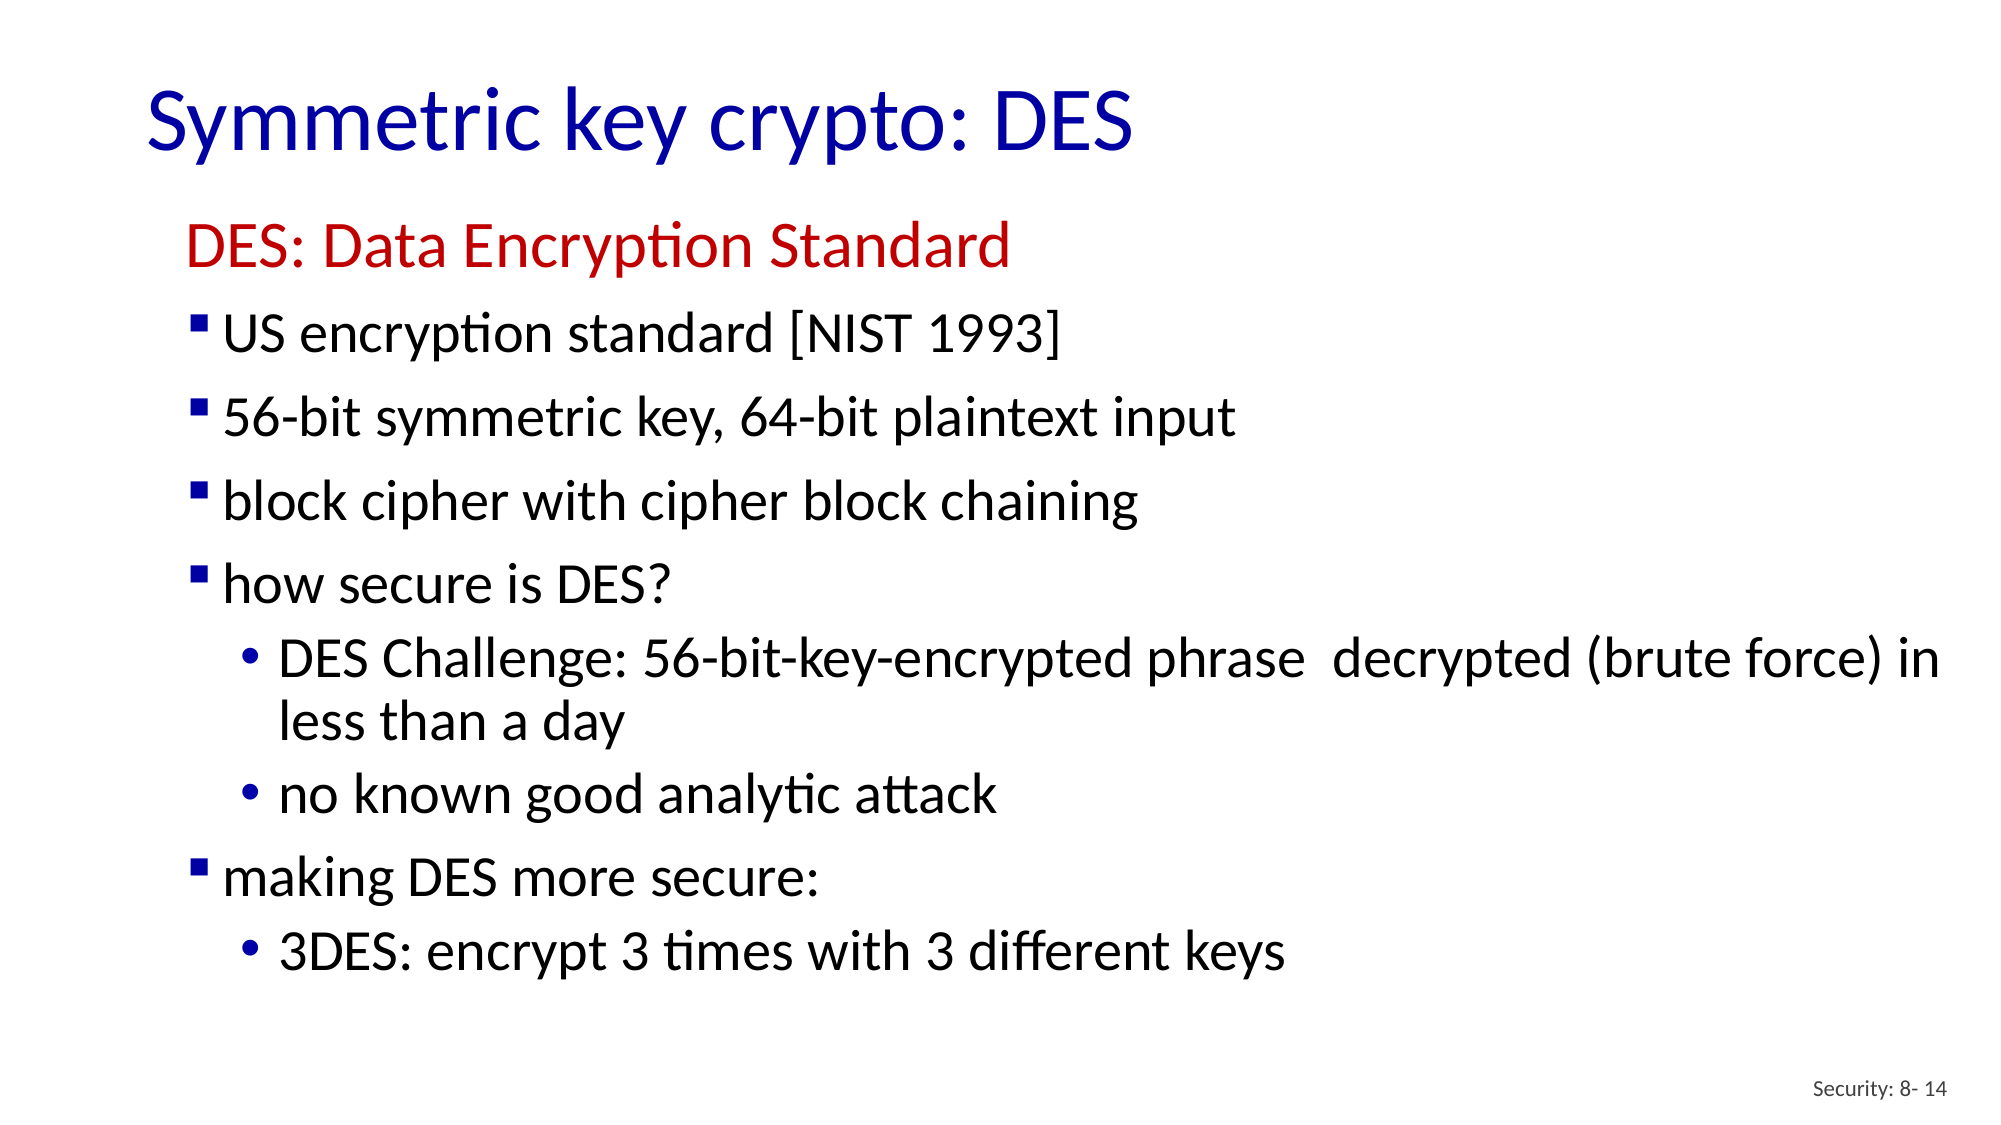

# Symmetric key crypto: DES
DES: Data Encryption Standard
US encryption standard [NIST 1993]
56-bit symmetric key, 64-bit plaintext input
block cipher with cipher block chaining
how secure is DES?
DES Challenge: 56-bit-key-encrypted phrase  decrypted (brute force) in less than a day
no known good analytic attack
making DES more secure:
3DES: encrypt 3 times with 3 different keys
Security: 8- 14